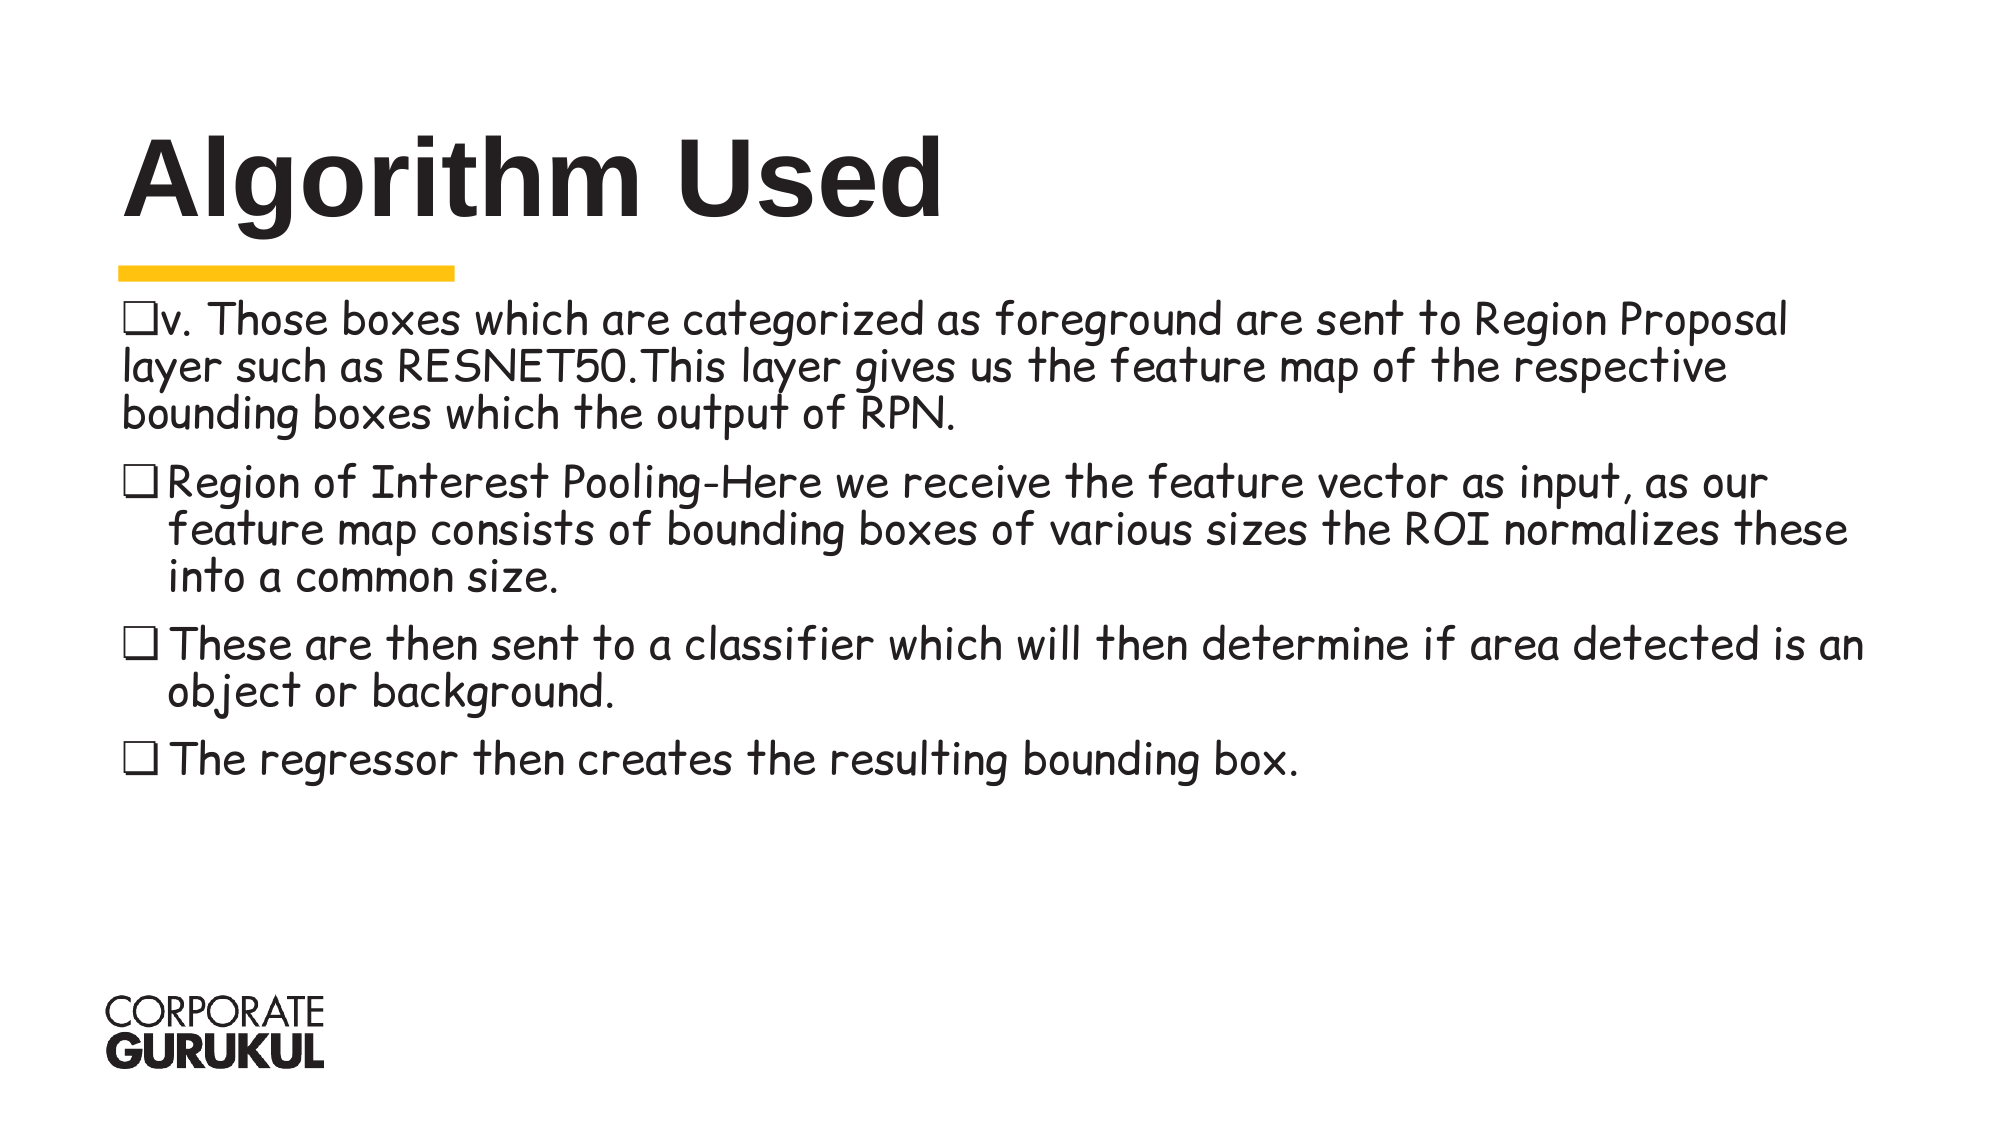

Algorithm Used
v. Those boxes which are categorized as foreground are sent to Region Proposal layer such as RESNET50.This layer gives us the feature map of the respective bounding boxes which the output of RPN.
Region of Interest Pooling-Here we receive the feature vector as input, as our feature map consists of bounding boxes of various sizes the ROI normalizes these into a common size.
These are then sent to a classifier which will then determine if area detected is an object or background.
The regressor then creates the resulting bounding box.